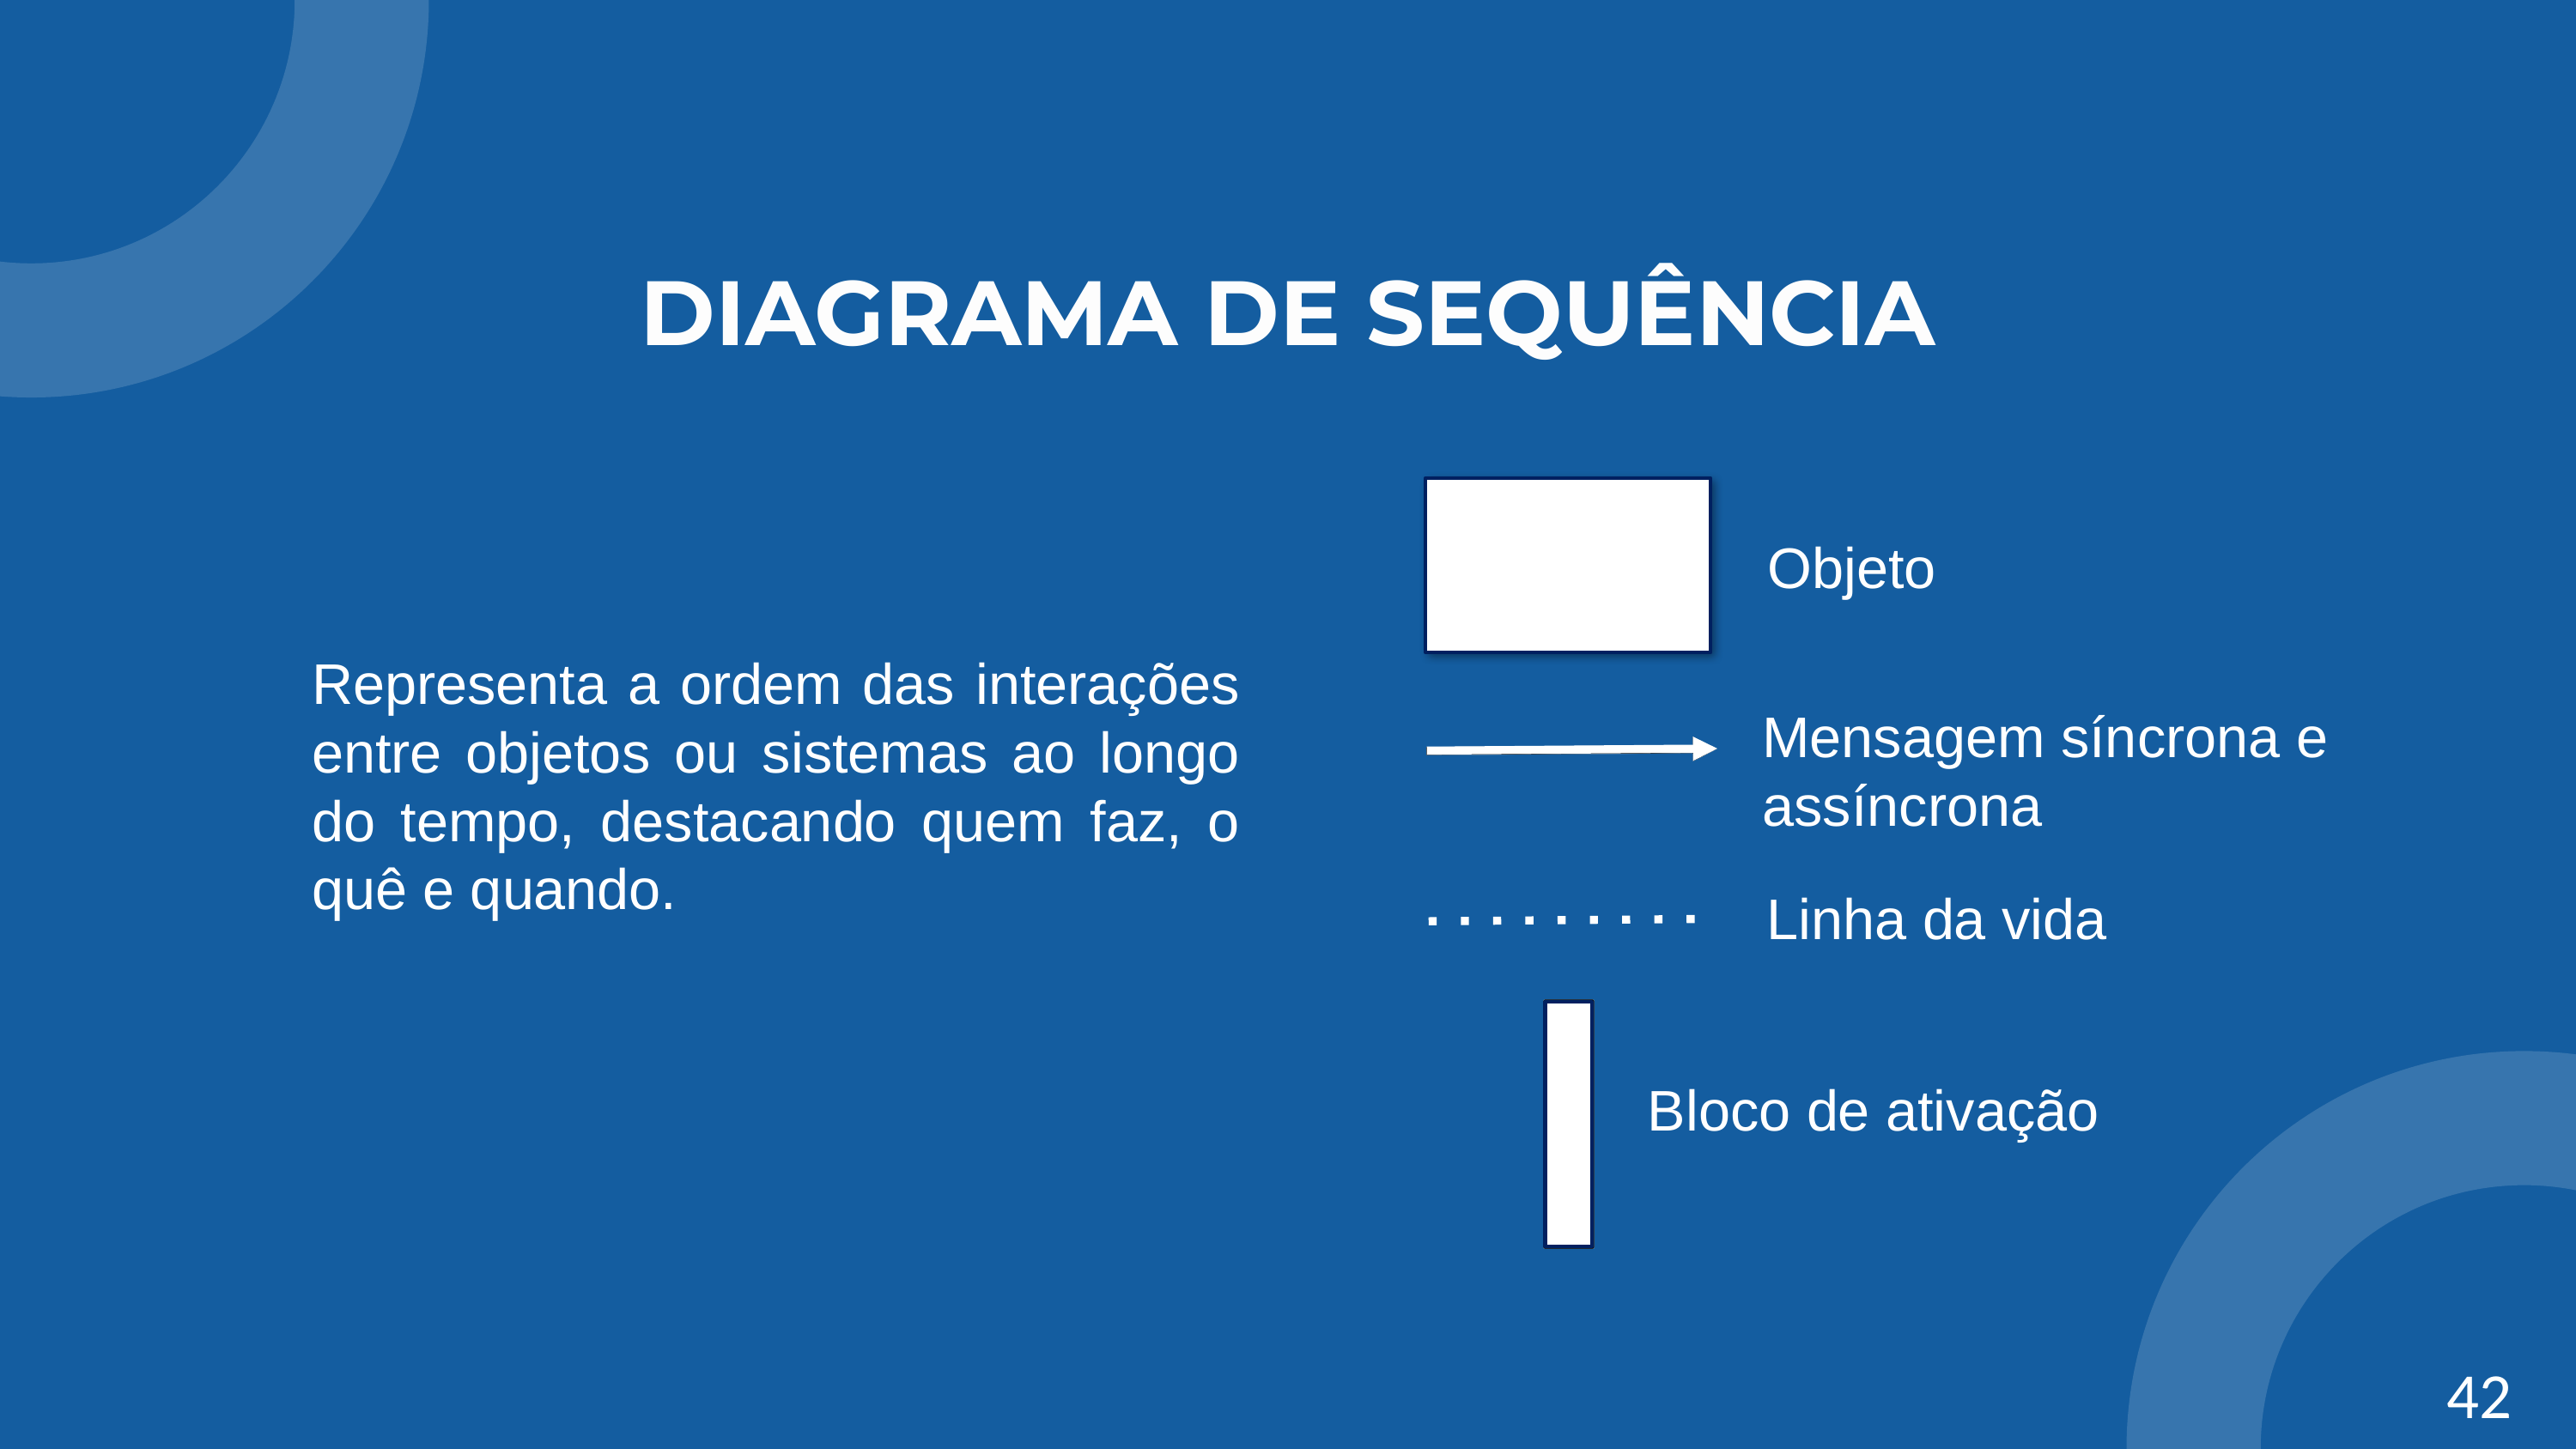

DIAGRAMA DE SEQUÊNCIA

Objeto
Representa a ordem das interações entre objetos ou sistemas ao longo do tempo, destacando quem faz, o quê e quando.
Mensagem síncrona e assíncrona
Linha da vida

Bloco de ativação

42